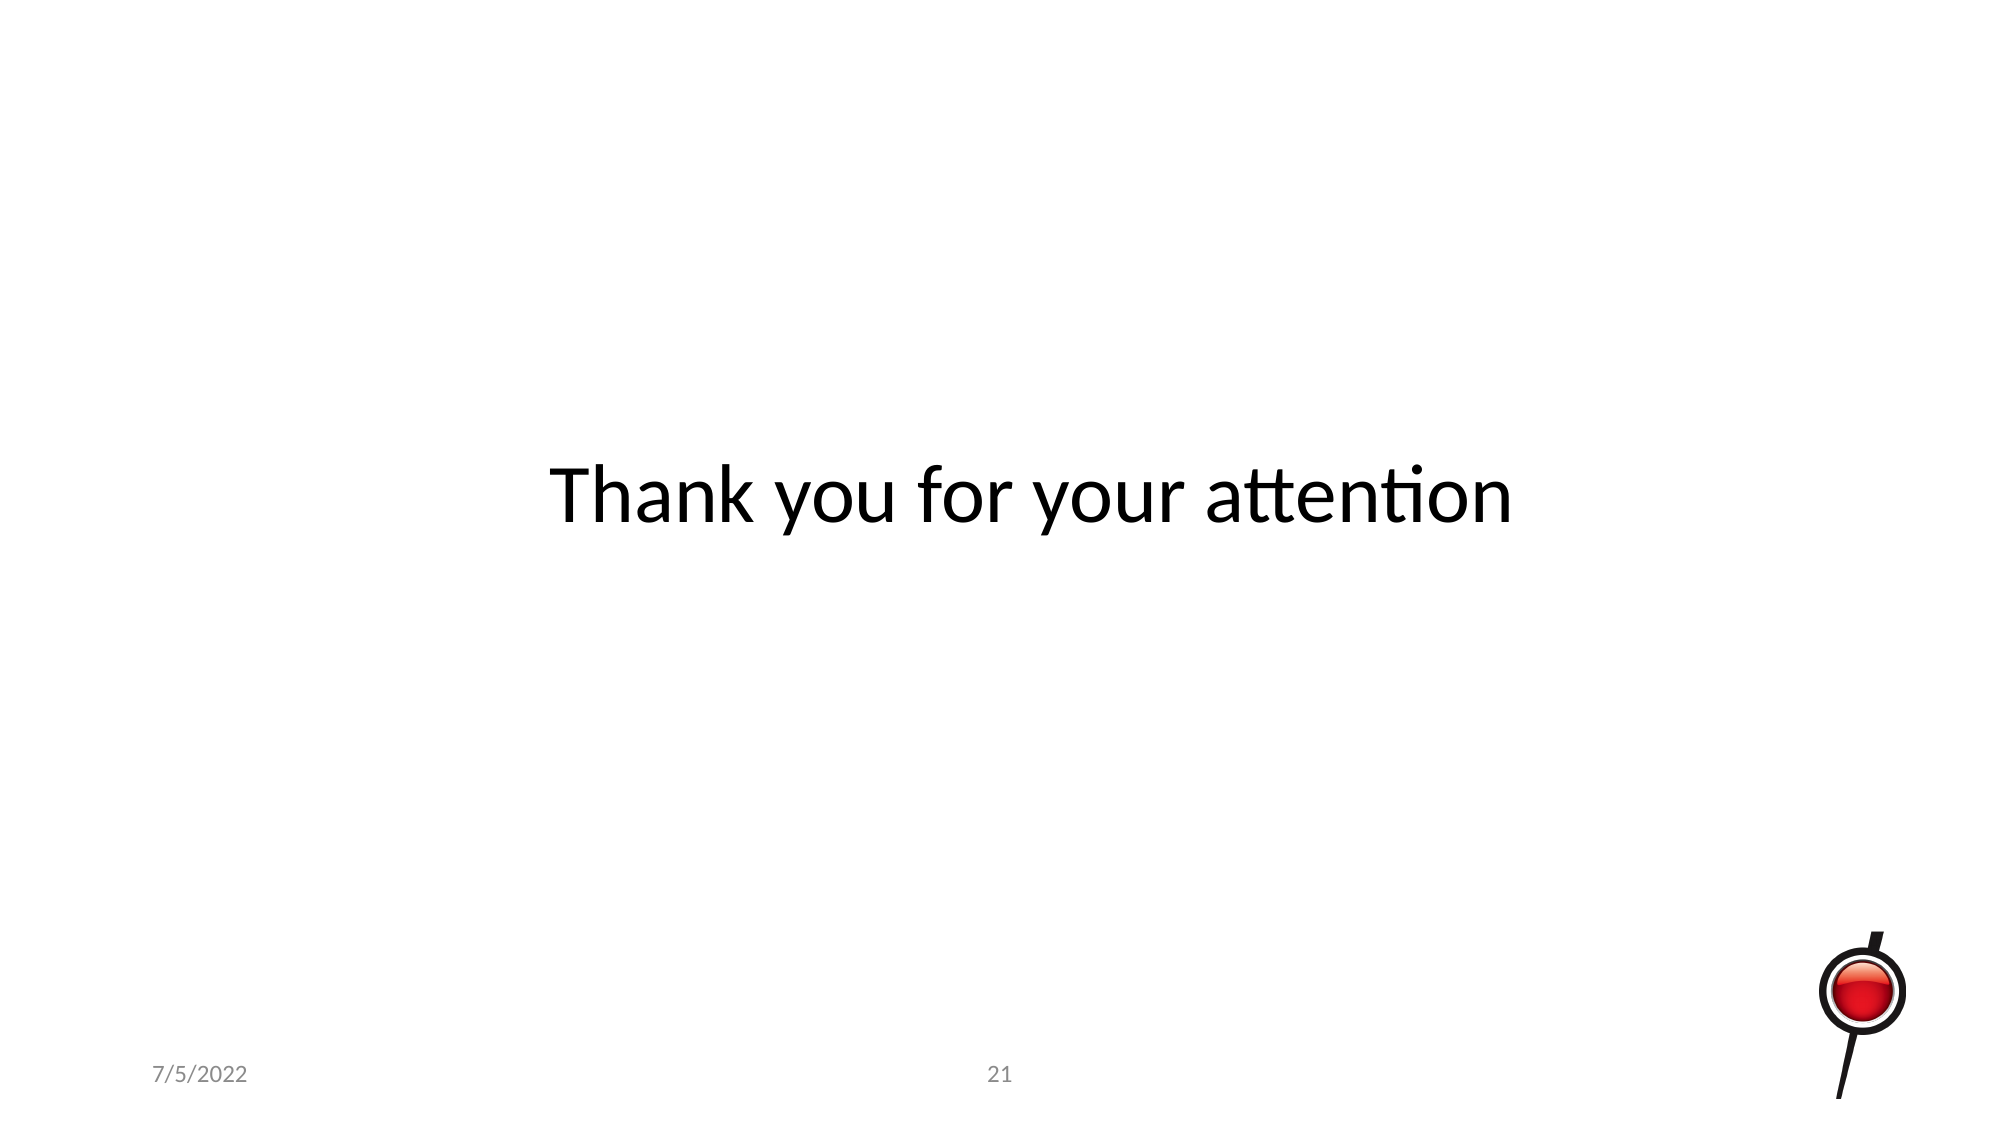

Thank you for your attention
7/5/2022
21